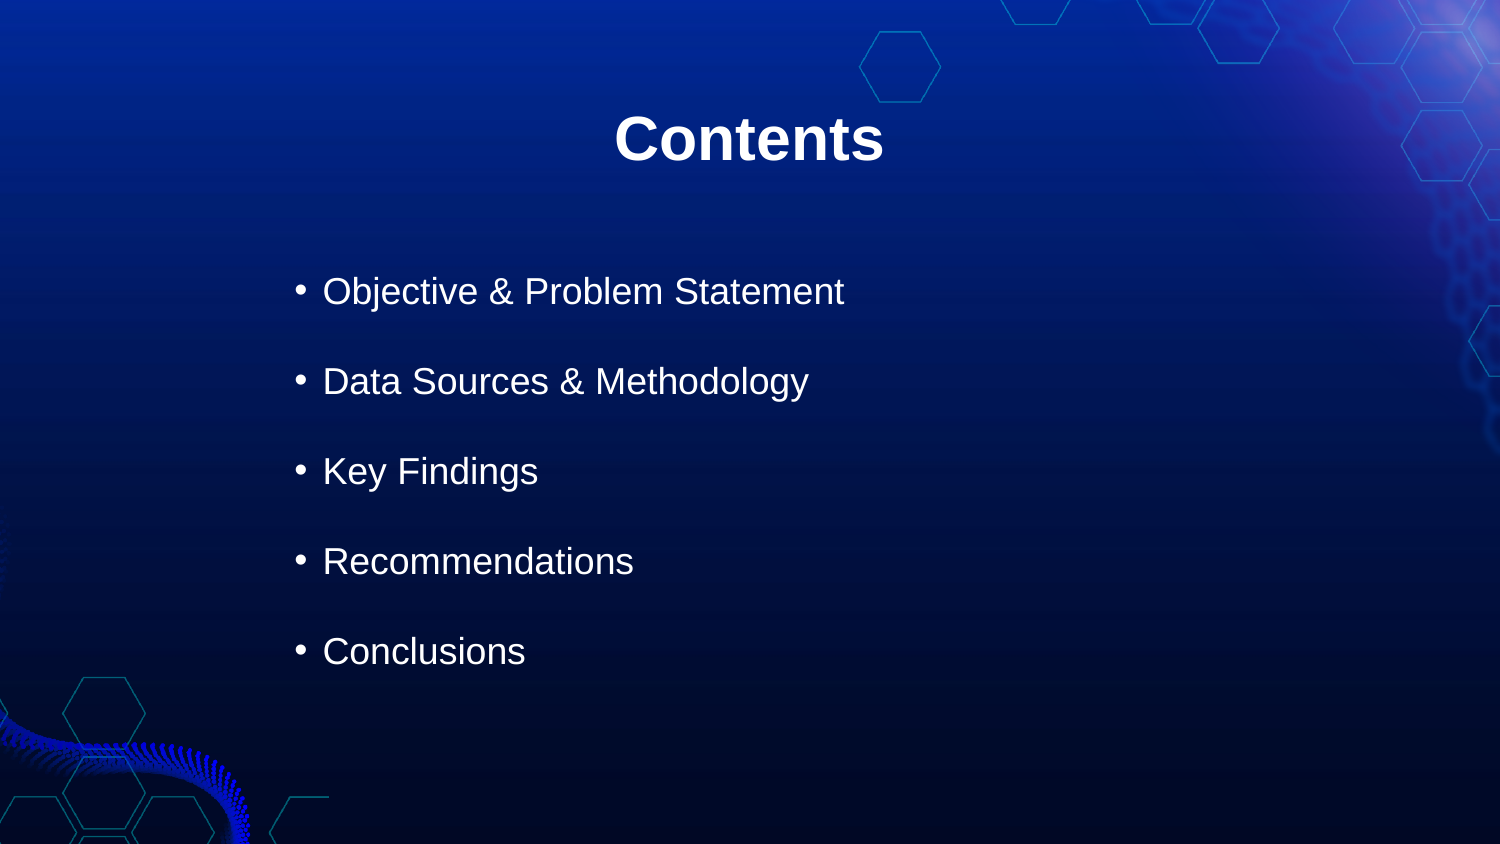

# Contents
Objective & Problem Statement

Data Sources & Methodology

Key Findings

Recommendations

Conclusions